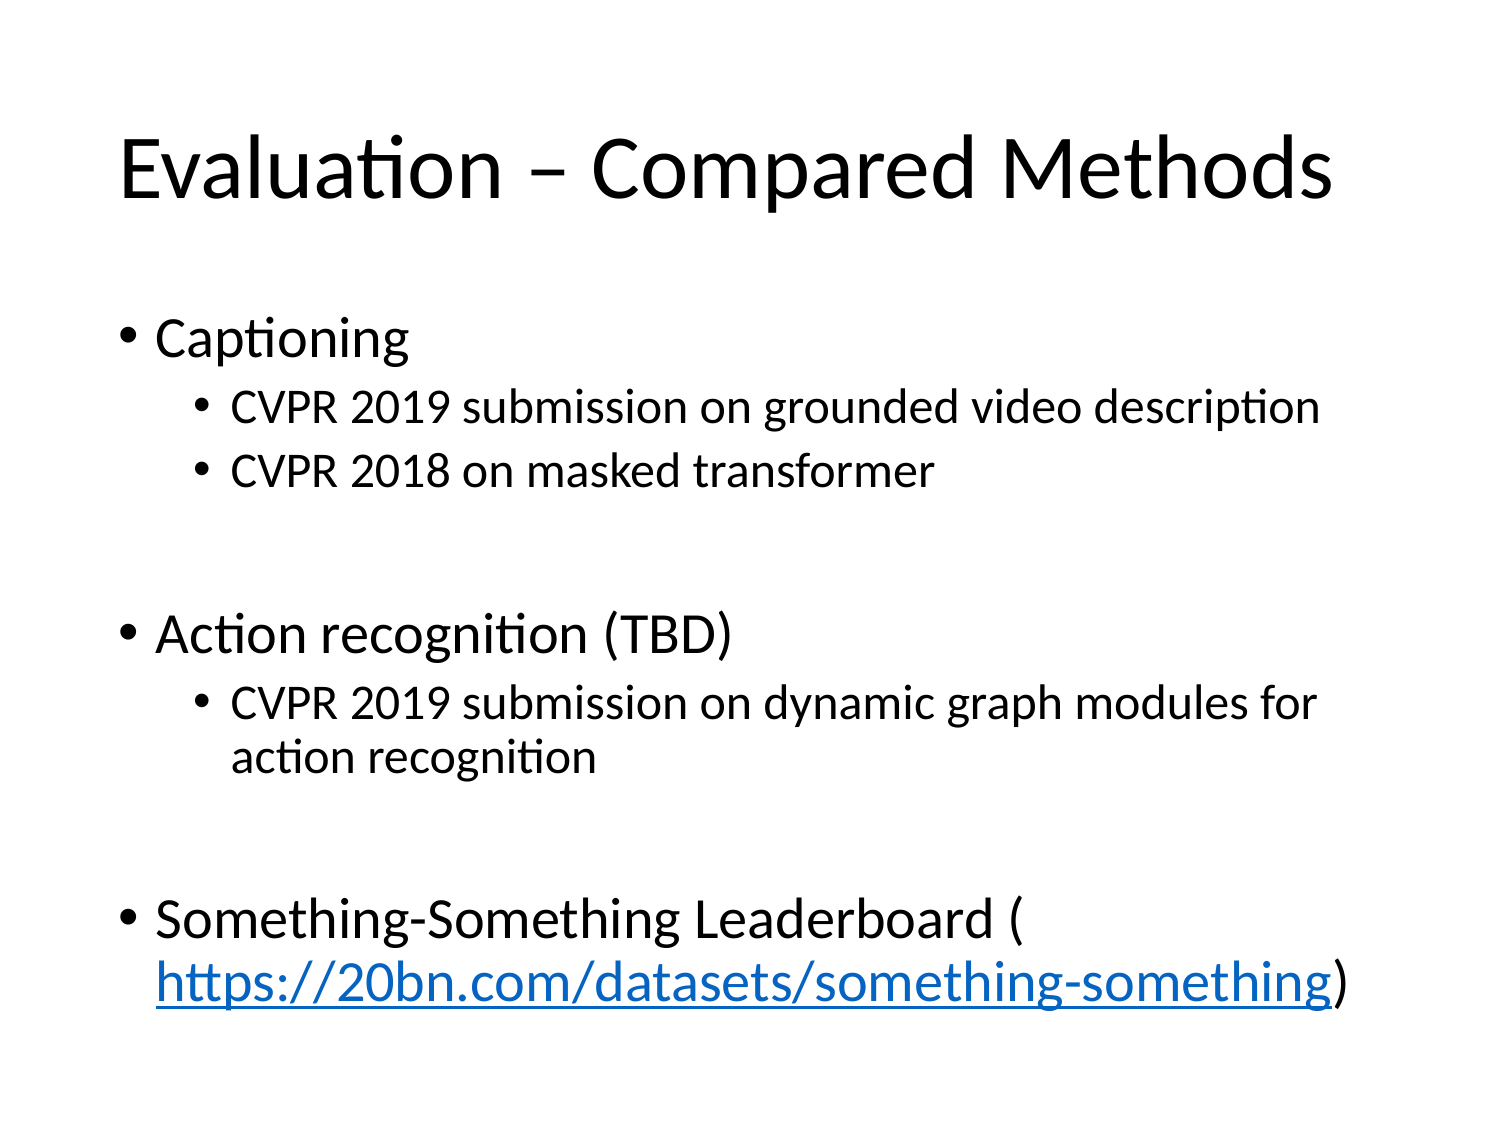

# Evaluation – Compared Methods
Captioning
CVPR 2019 submission on grounded video description
CVPR 2018 on masked transformer

Action recognition (TBD)
CVPR 2019 submission on dynamic graph modules for action recognition

Something-Something Leaderboard (https://20bn.com/datasets/something-something)